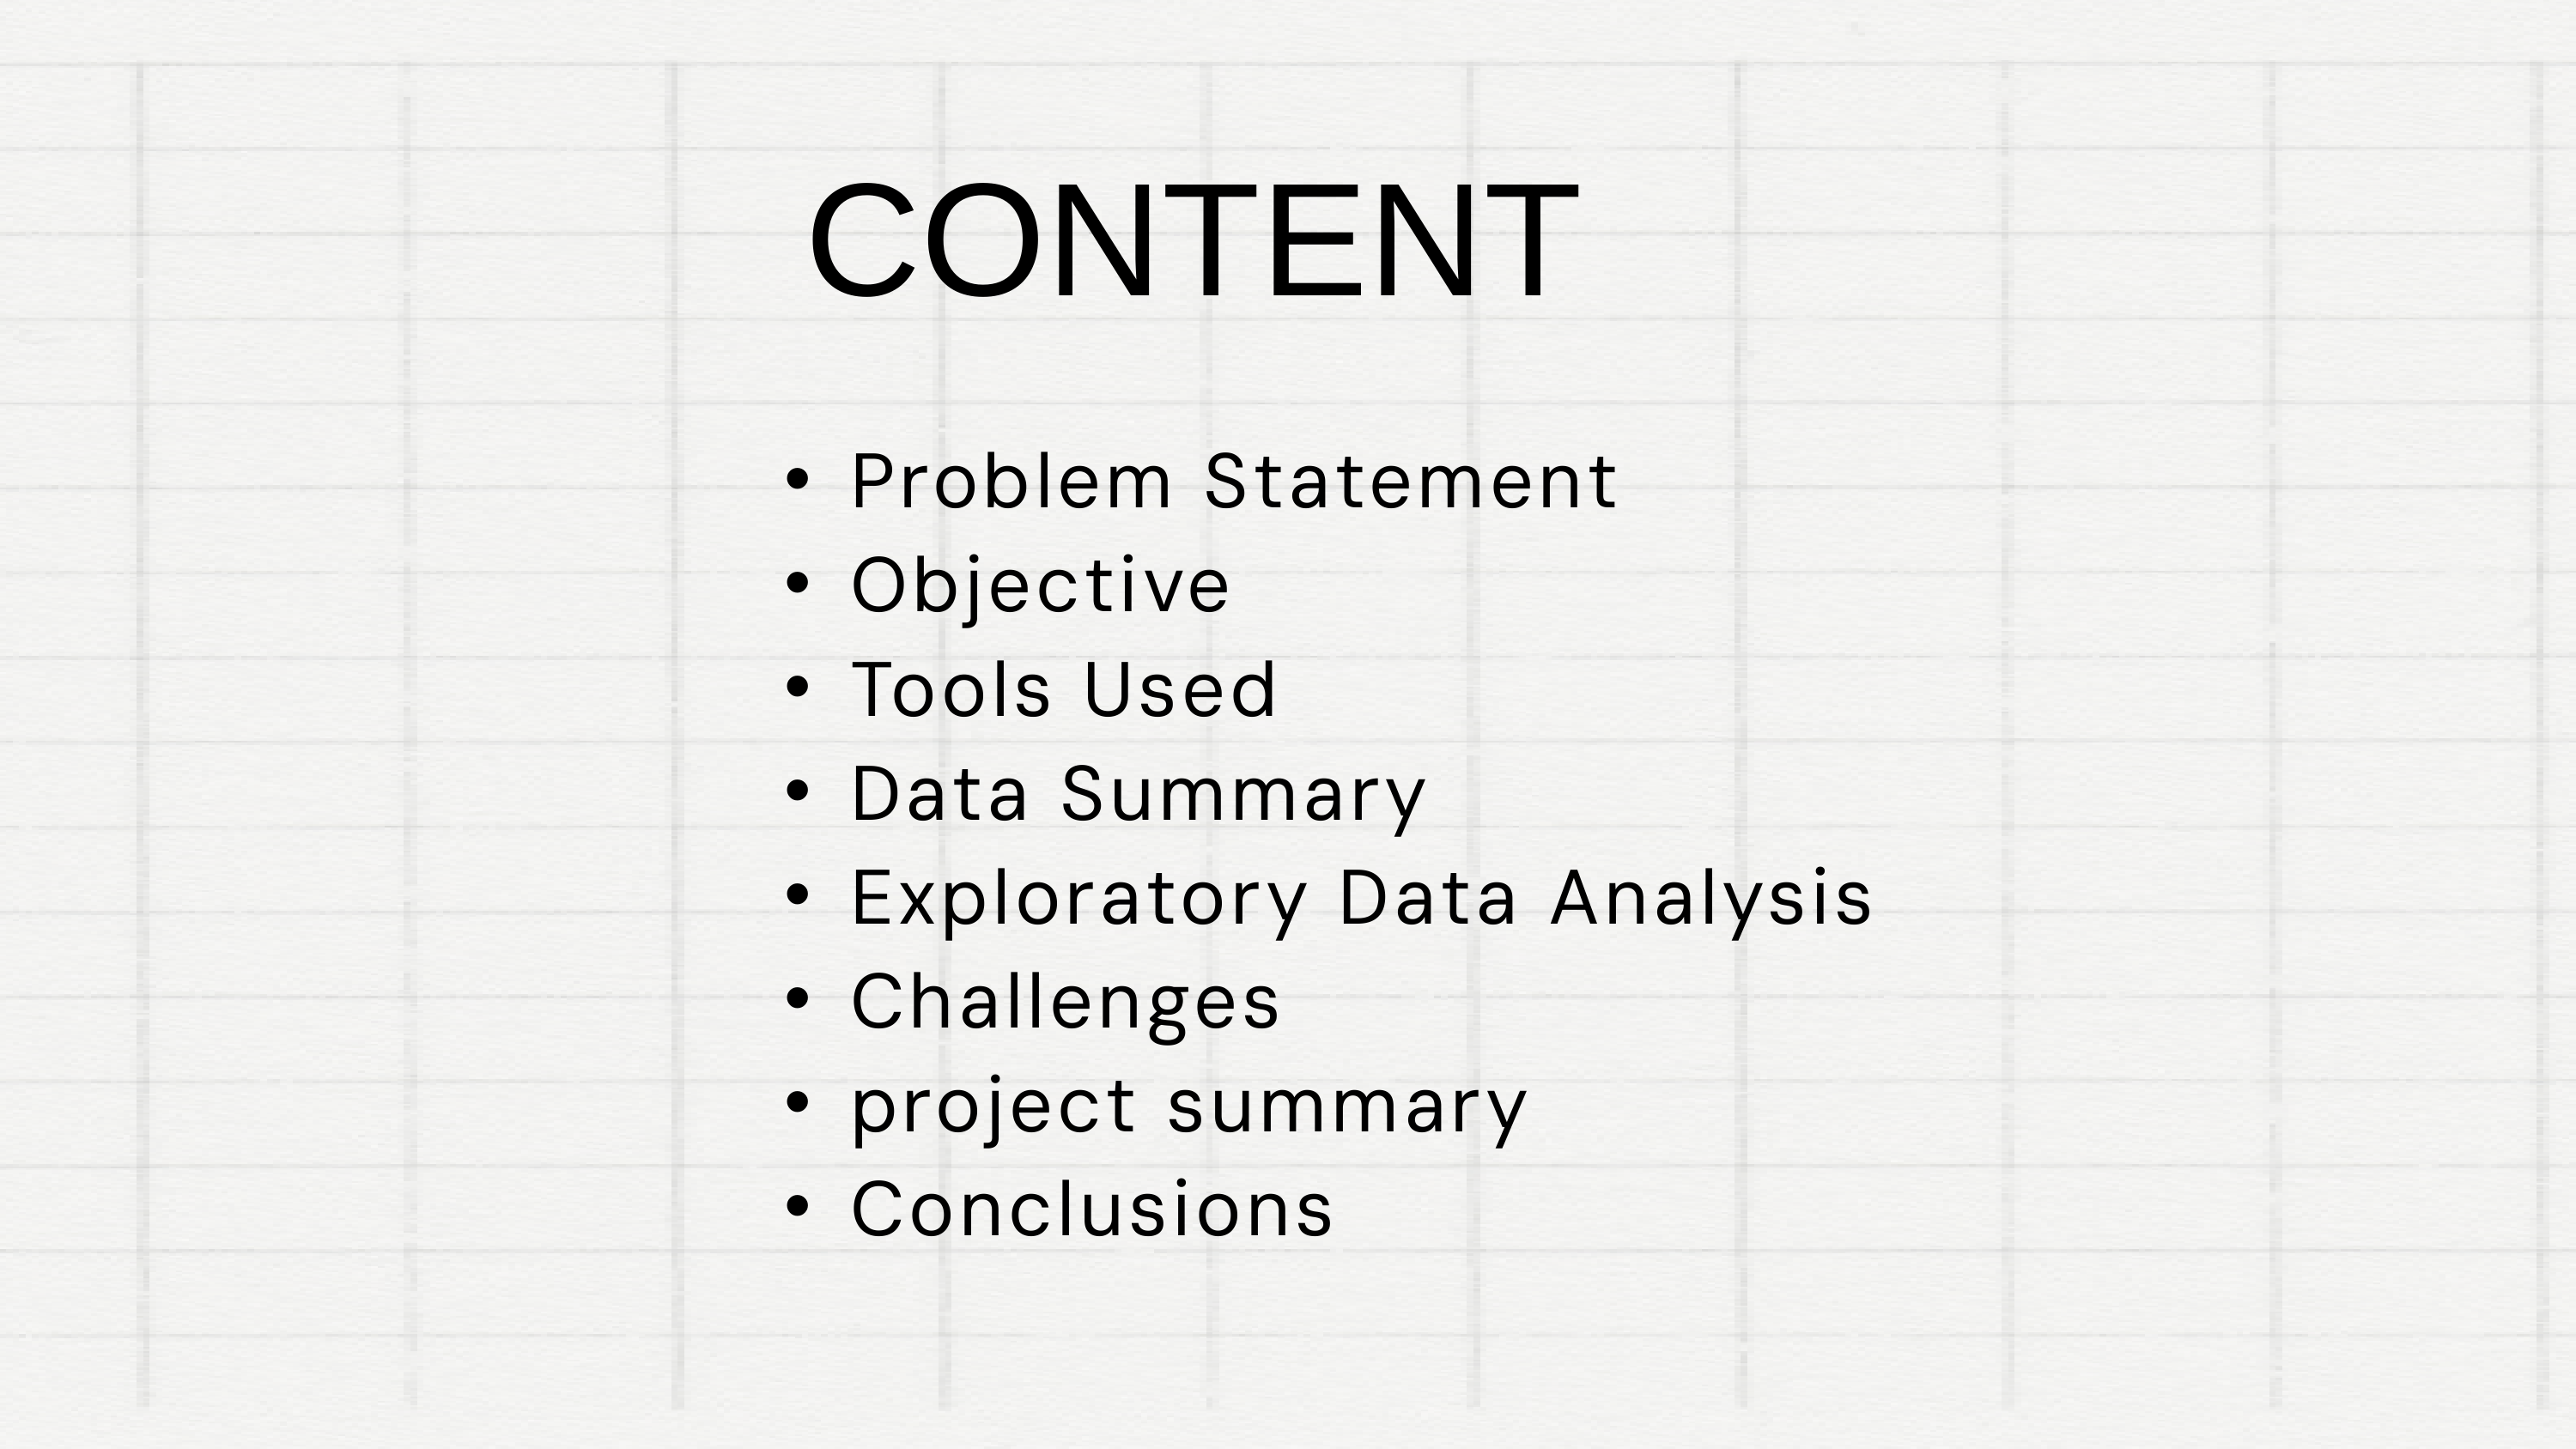

CONTENT

Problem Statement
Objective
Tools Used
Data Summary
Exploratory Data Analysis
Challenges
project summary
Conclusions